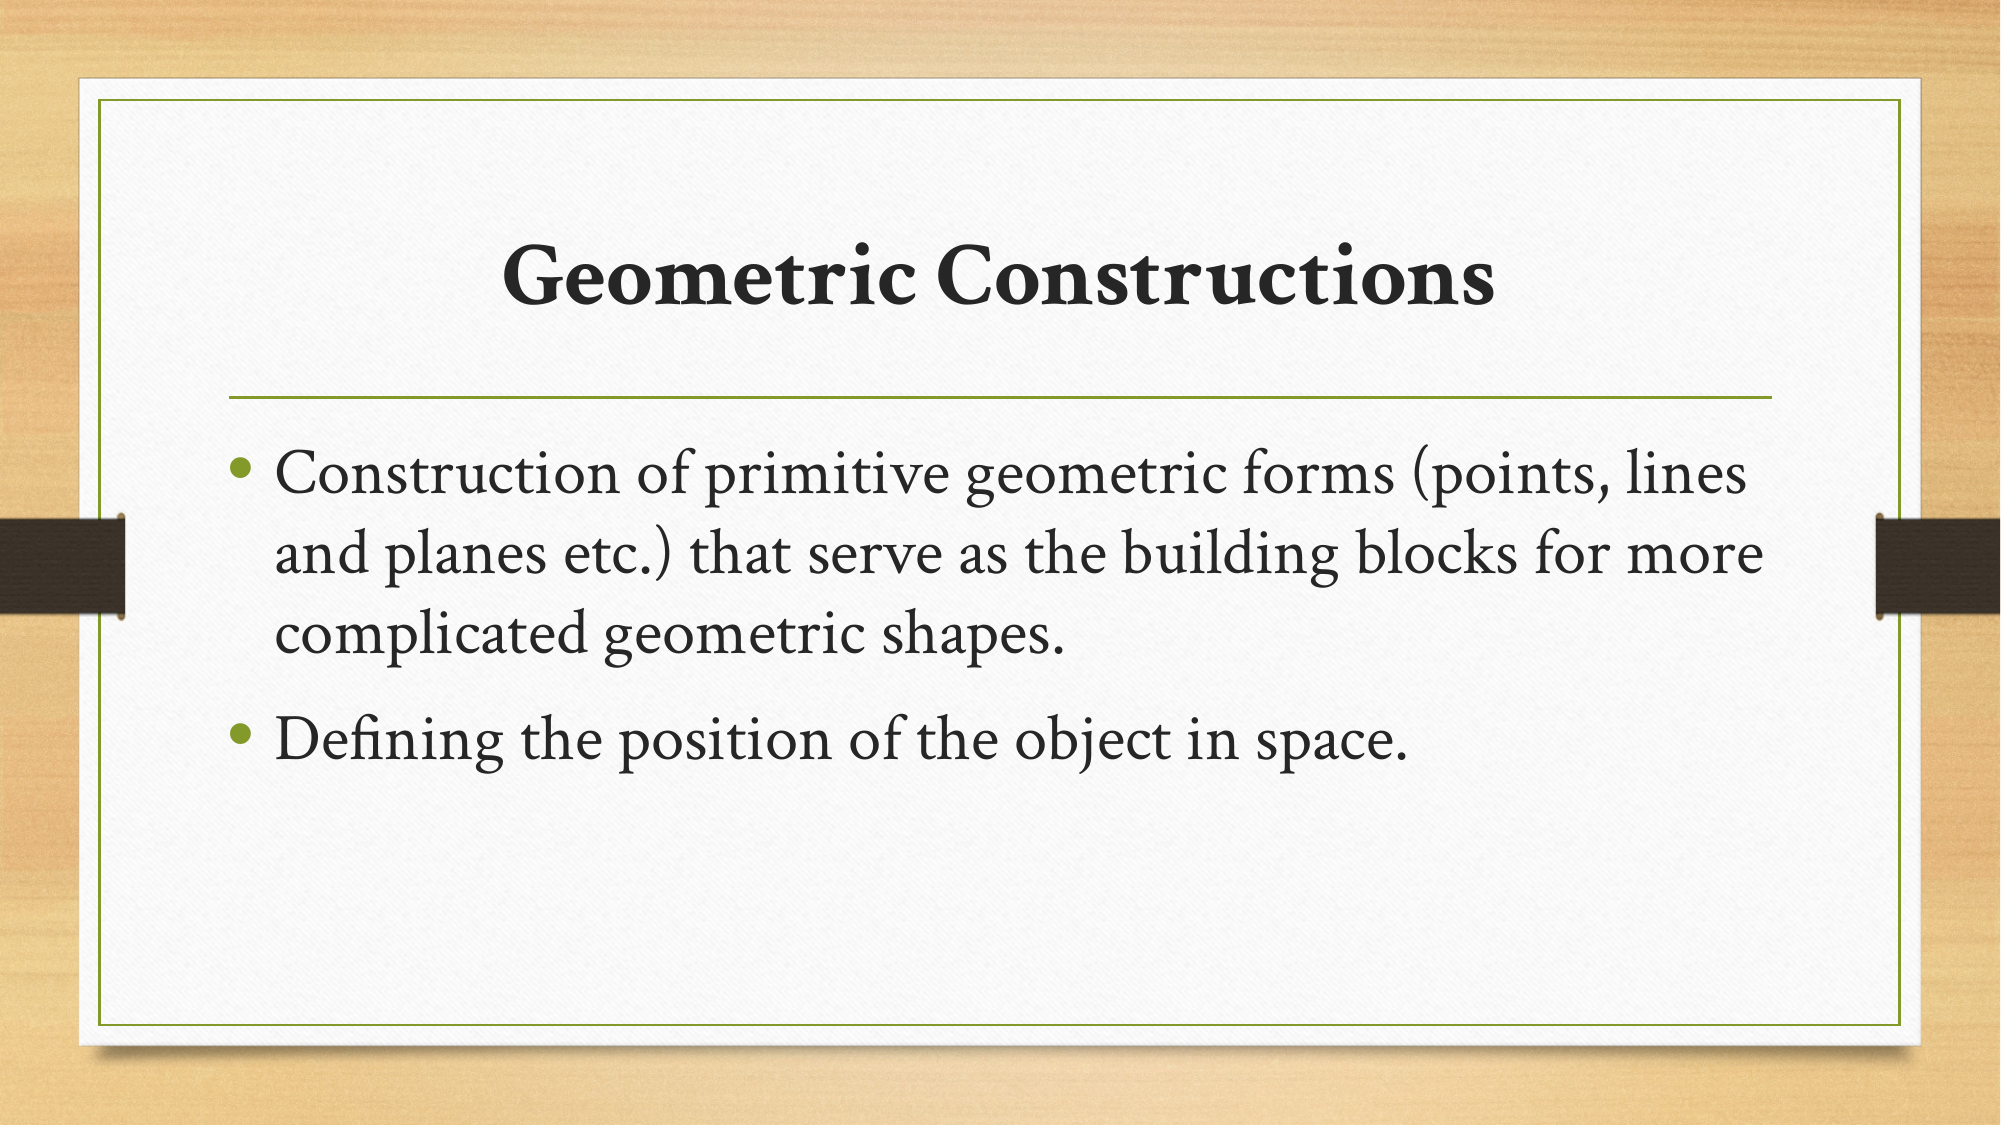

# Geometric Constructions
Construction of primitive geometric forms (points, lines and planes etc.) that serve as the building blocks for more complicated geometric shapes.
Defining the position of the object in space.